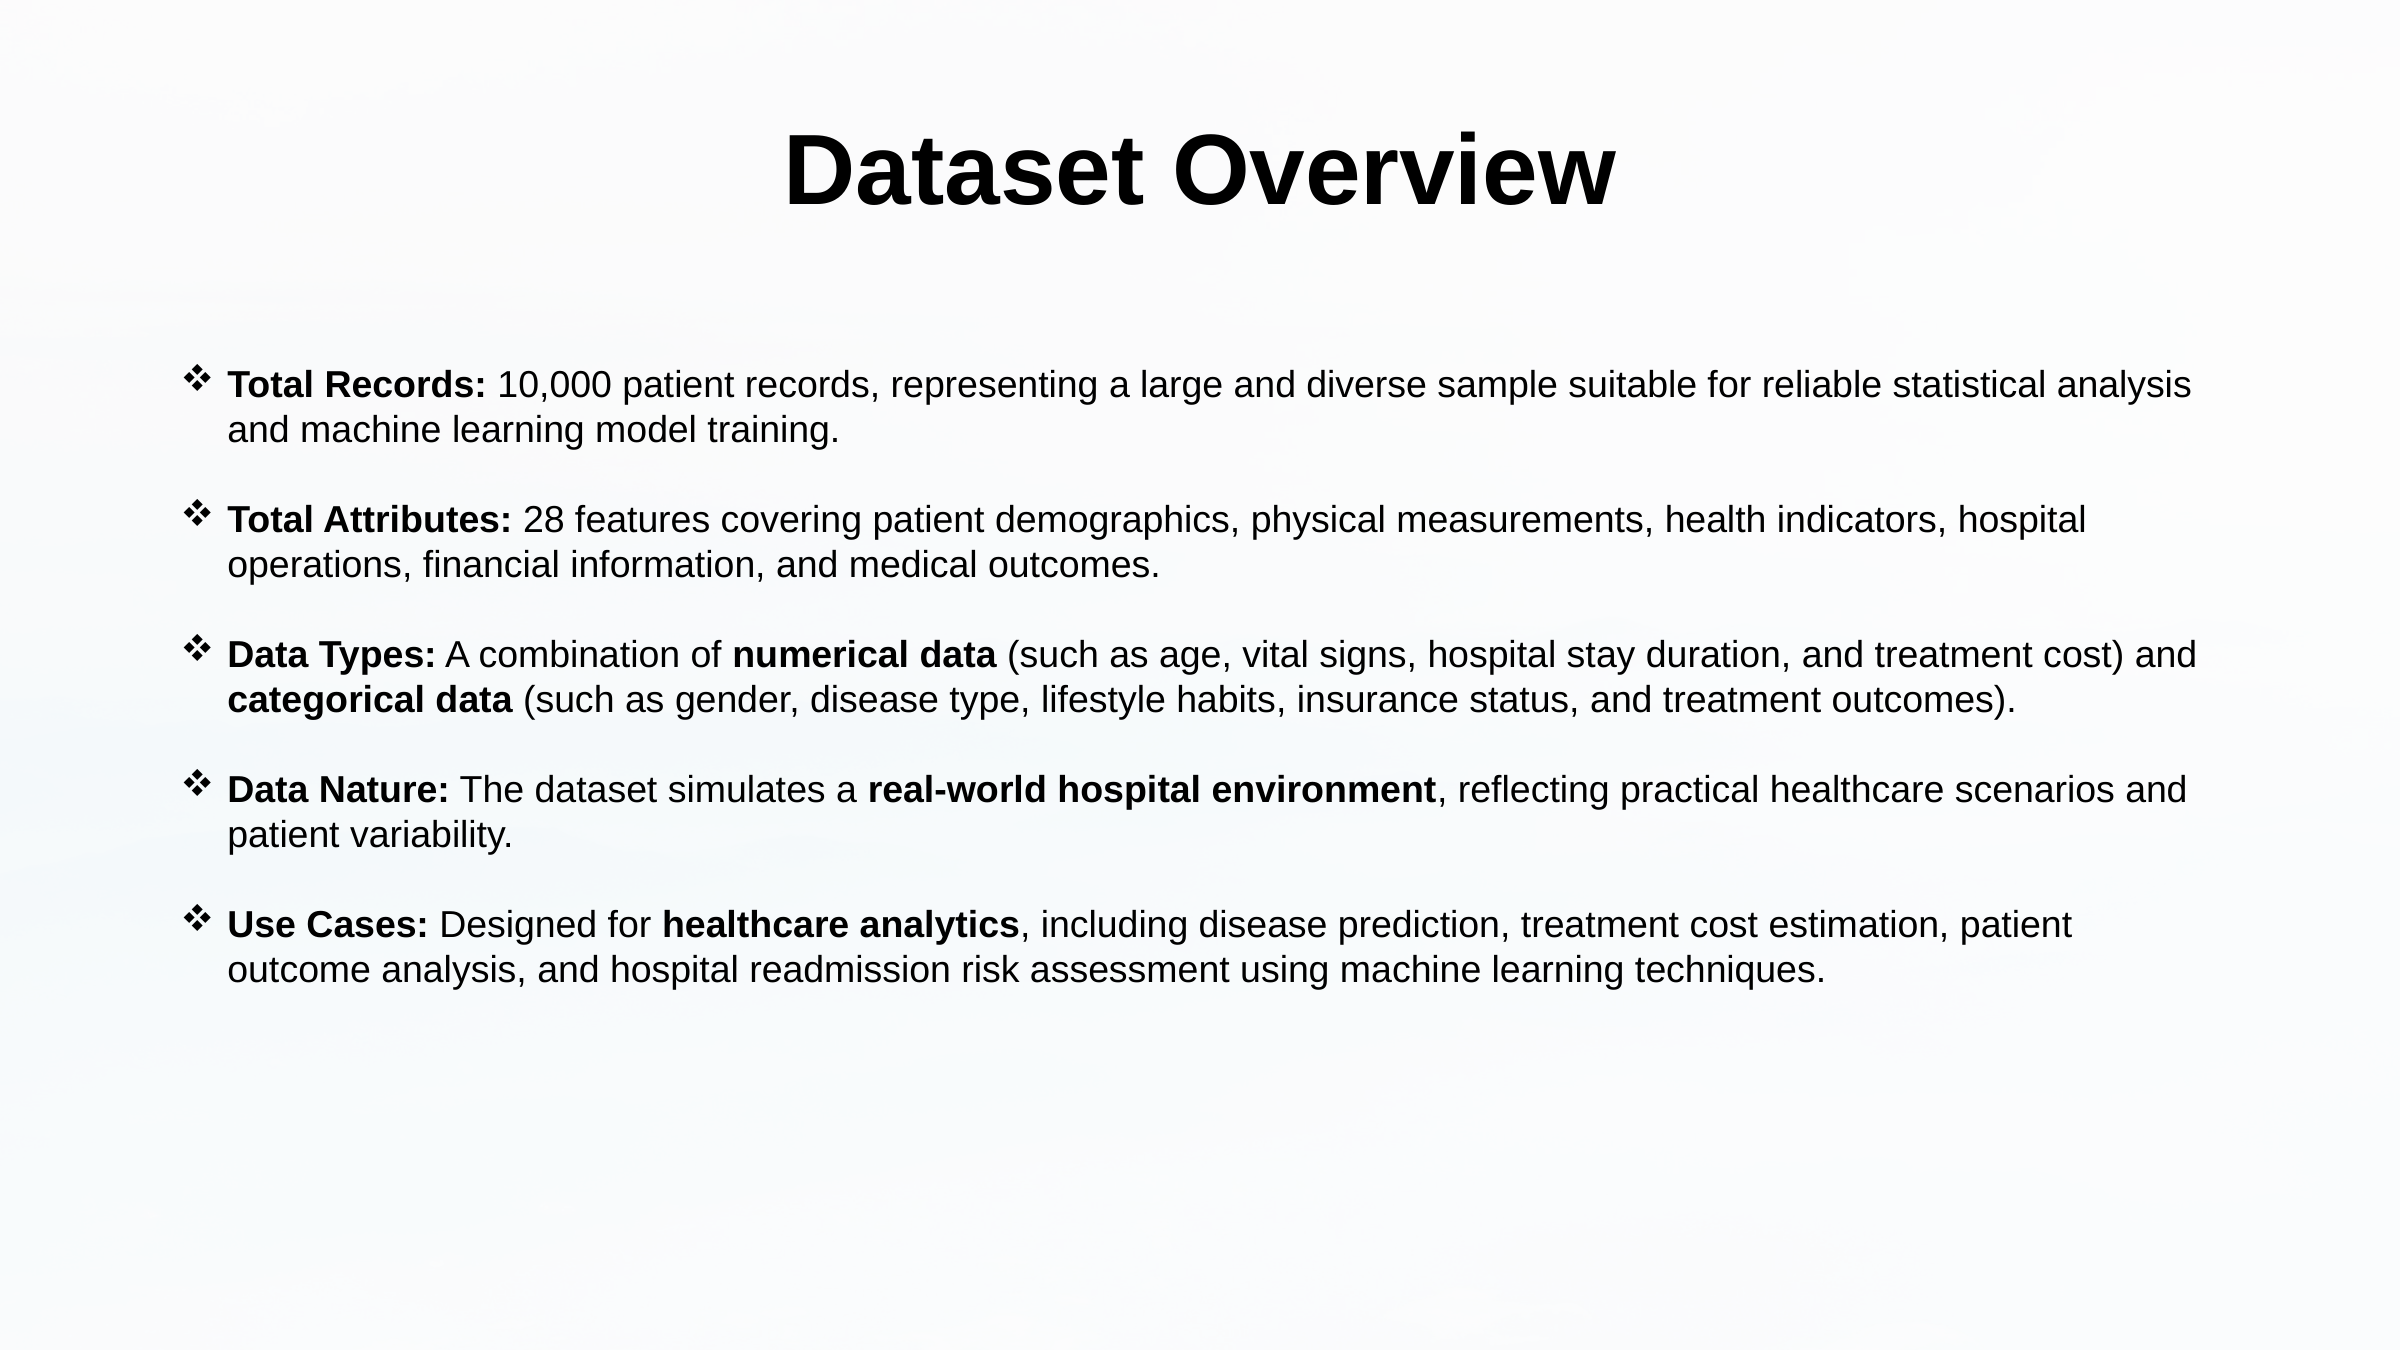

Dataset Overview
Total Records: 10,000 patient records, representing a large and diverse sample suitable for reliable statistical analysis and machine learning model training.

Total Attributes: 28 features covering patient demographics, physical measurements, health indicators, hospital operations, financial information, and medical outcomes.

Data Types: A combination of numerical data (such as age, vital signs, hospital stay duration, and treatment cost) and categorical data (such as gender, disease type, lifestyle habits, insurance status, and treatment outcomes).

Data Nature: The dataset simulates a real-world hospital environment, reflecting practical healthcare scenarios and patient variability.

Use Cases: Designed for healthcare analytics, including disease prediction, treatment cost estimation, patient outcome analysis, and hospital readmission risk assessment using machine learning techniques.